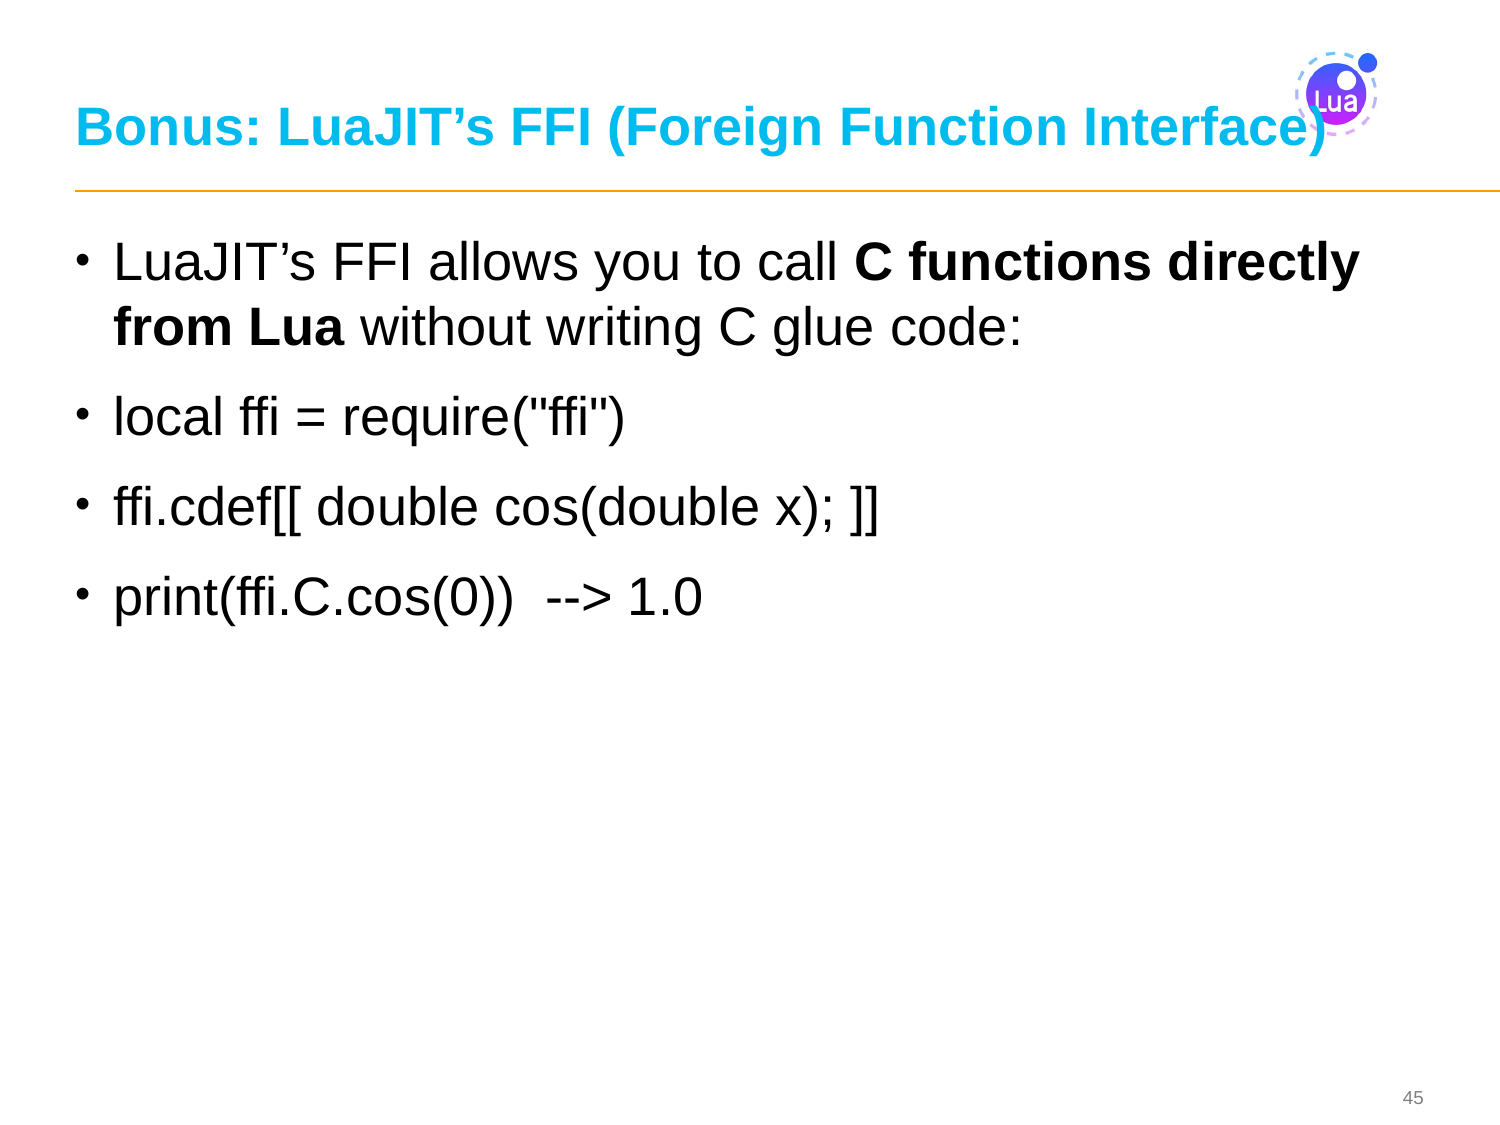

# Bonus: LuaJIT’s FFI (Foreign Function Interface)
LuaJIT’s FFI allows you to call C functions directly from Lua without writing C glue code:
local ffi = require("ffi")
ffi.cdef[[ double cos(double x); ]]
print(ffi.C.cos(0))  --> 1.0